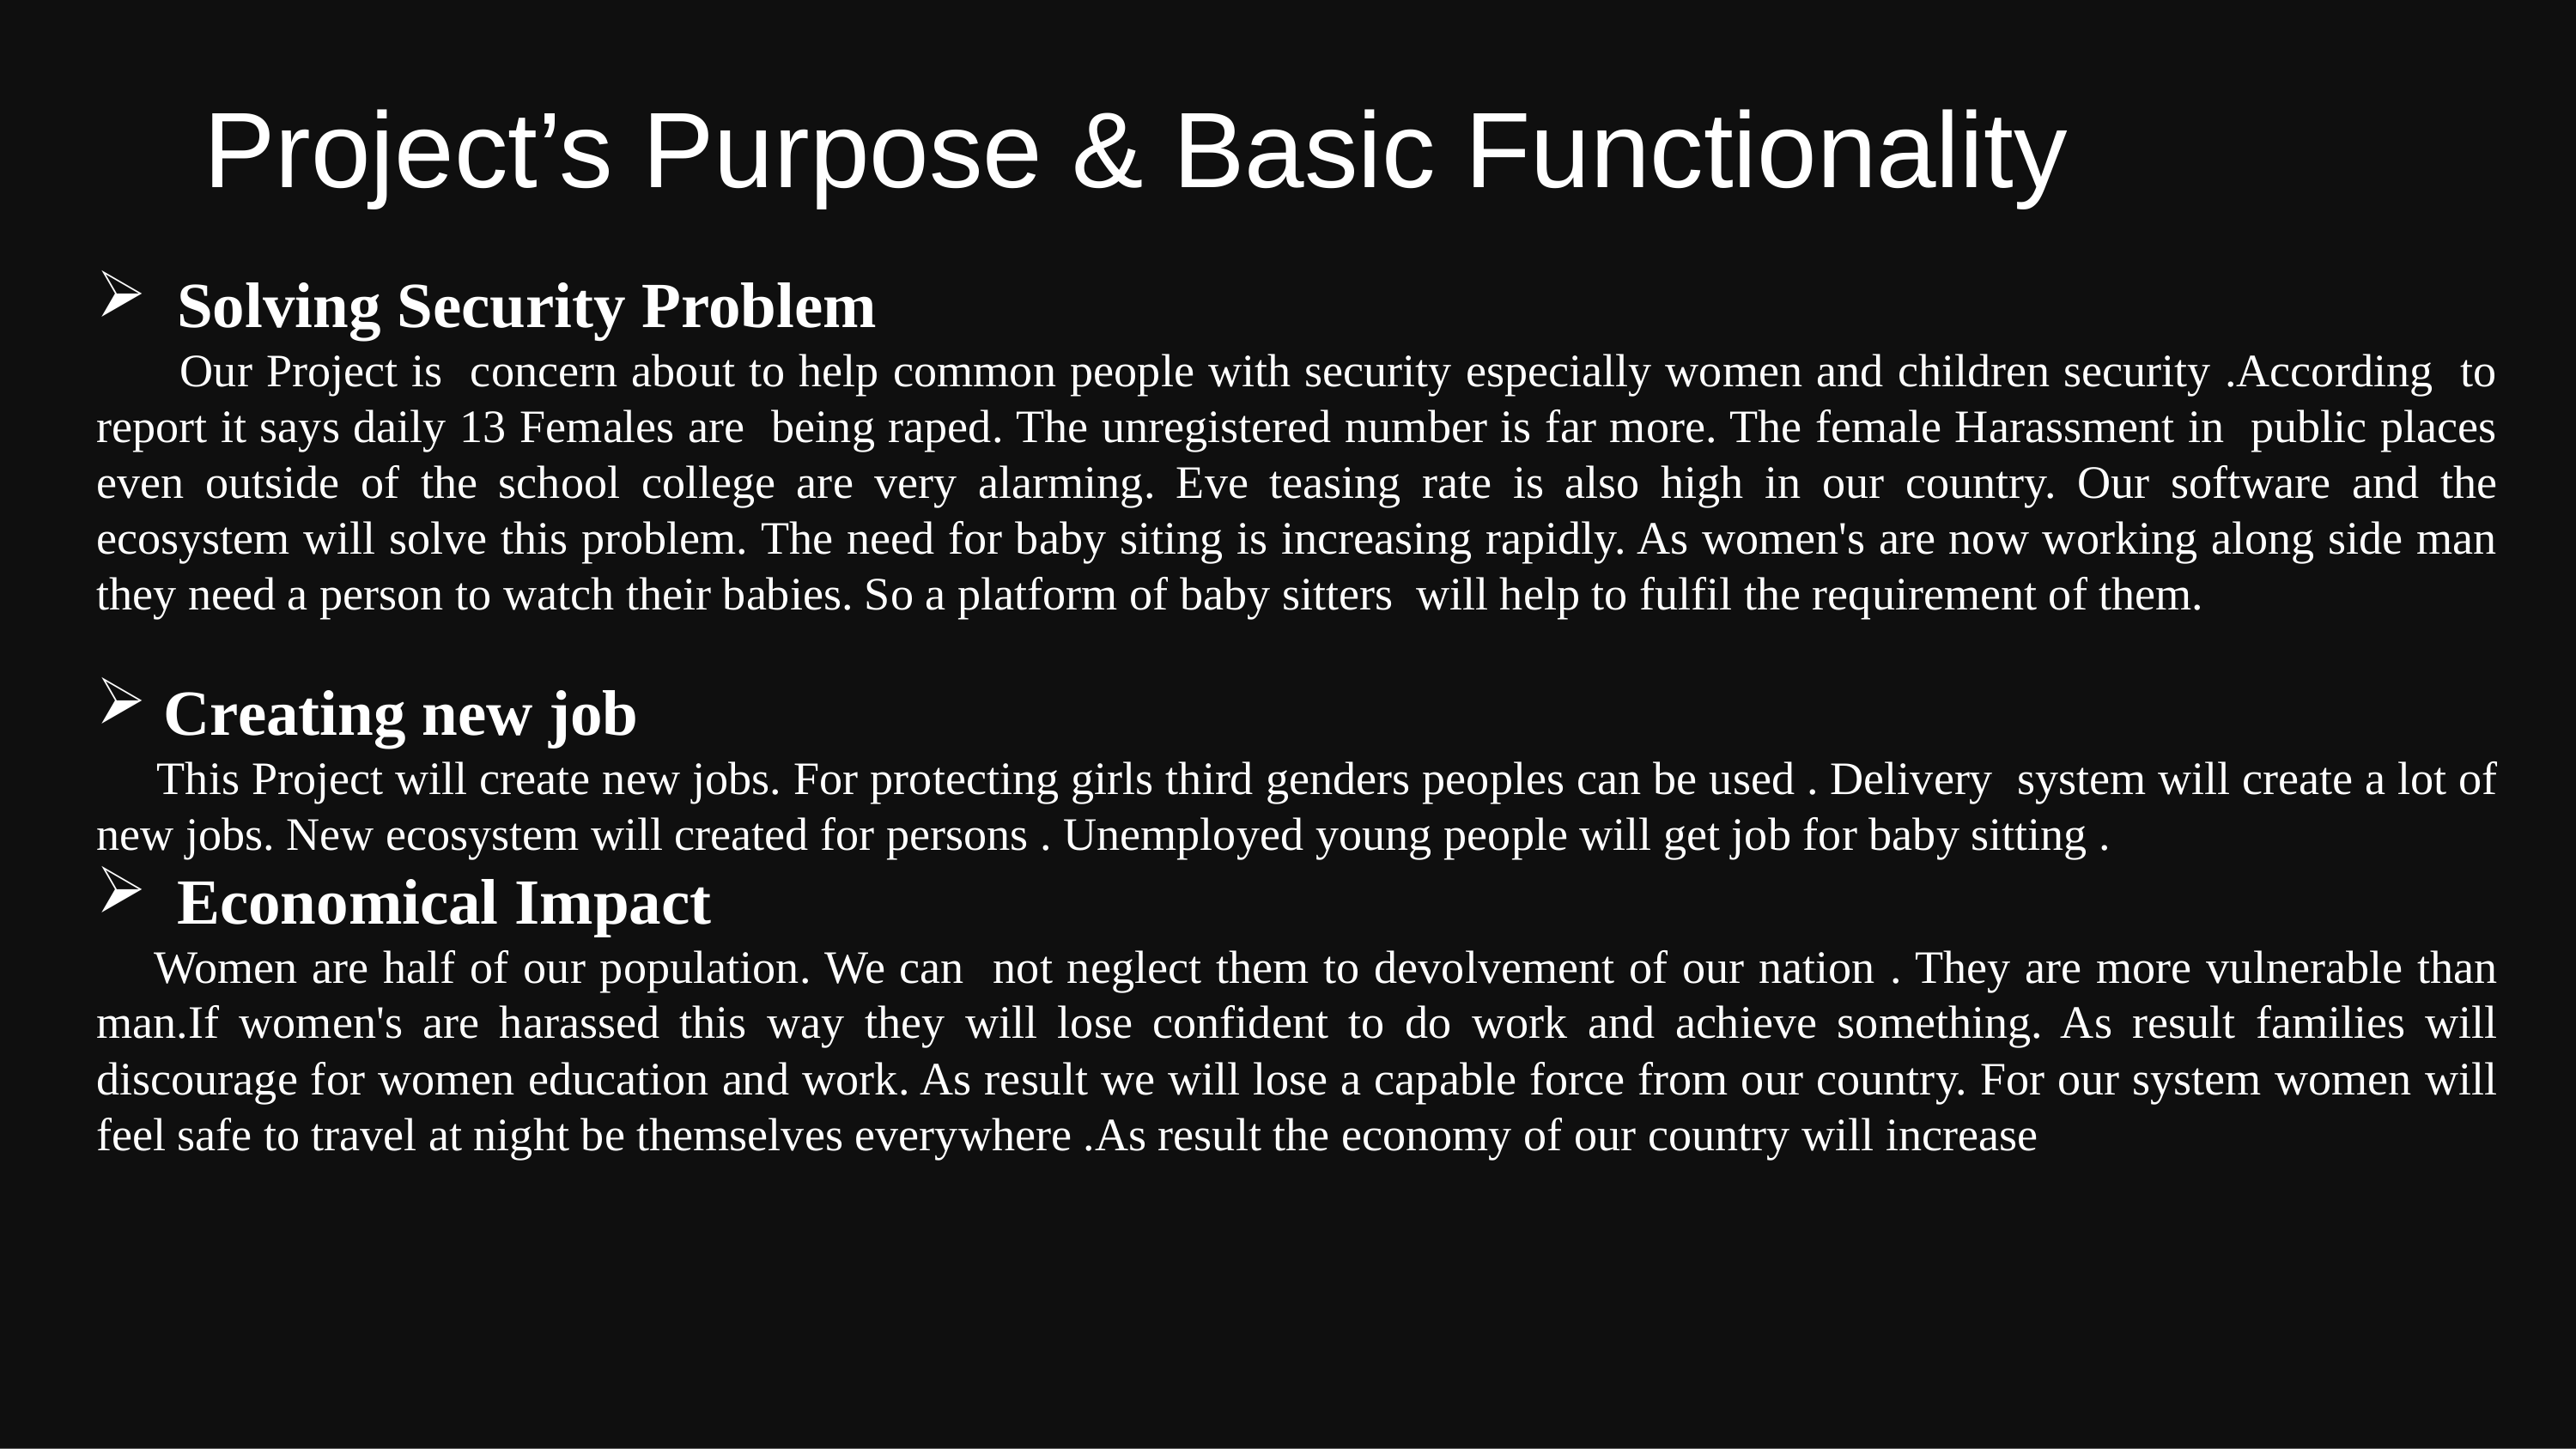

# Project’s Purpose & Basic Functionality
Solving Security Problem
      Our Project is  concern about to help common people with security especially women and children security .According  to report it says daily 13 Females are  being raped. The unregistered number is far more. The female Harassment in  public places even outside of the school college are very alarming. Eve teasing rate is also high in our country. Our software and the ecosystem will solve this problem. The need for baby siting is increasing rapidly. As women's are now working along side man they need a person to watch their babies. So a platform of baby sitters  will help to fulfil the requirement of them.

 Creating new job
     This Project will create new jobs. For protecting girls third genders peoples can be used . Delivery  system will create a lot of new jobs. New ecosystem will created for persons . Unemployed young people will get job for baby sitting .
Economical Impact
    Women are half of our population. We can  not neglect them to devolvement of our nation . They are more vulnerable than man.If women's are harassed this way they will lose confident to do work and achieve something. As result families will discourage for women education and work. As result we will lose a capable force from our country. For our system women will feel safe to travel at night be themselves everywhere .As result the economy of our country will increase